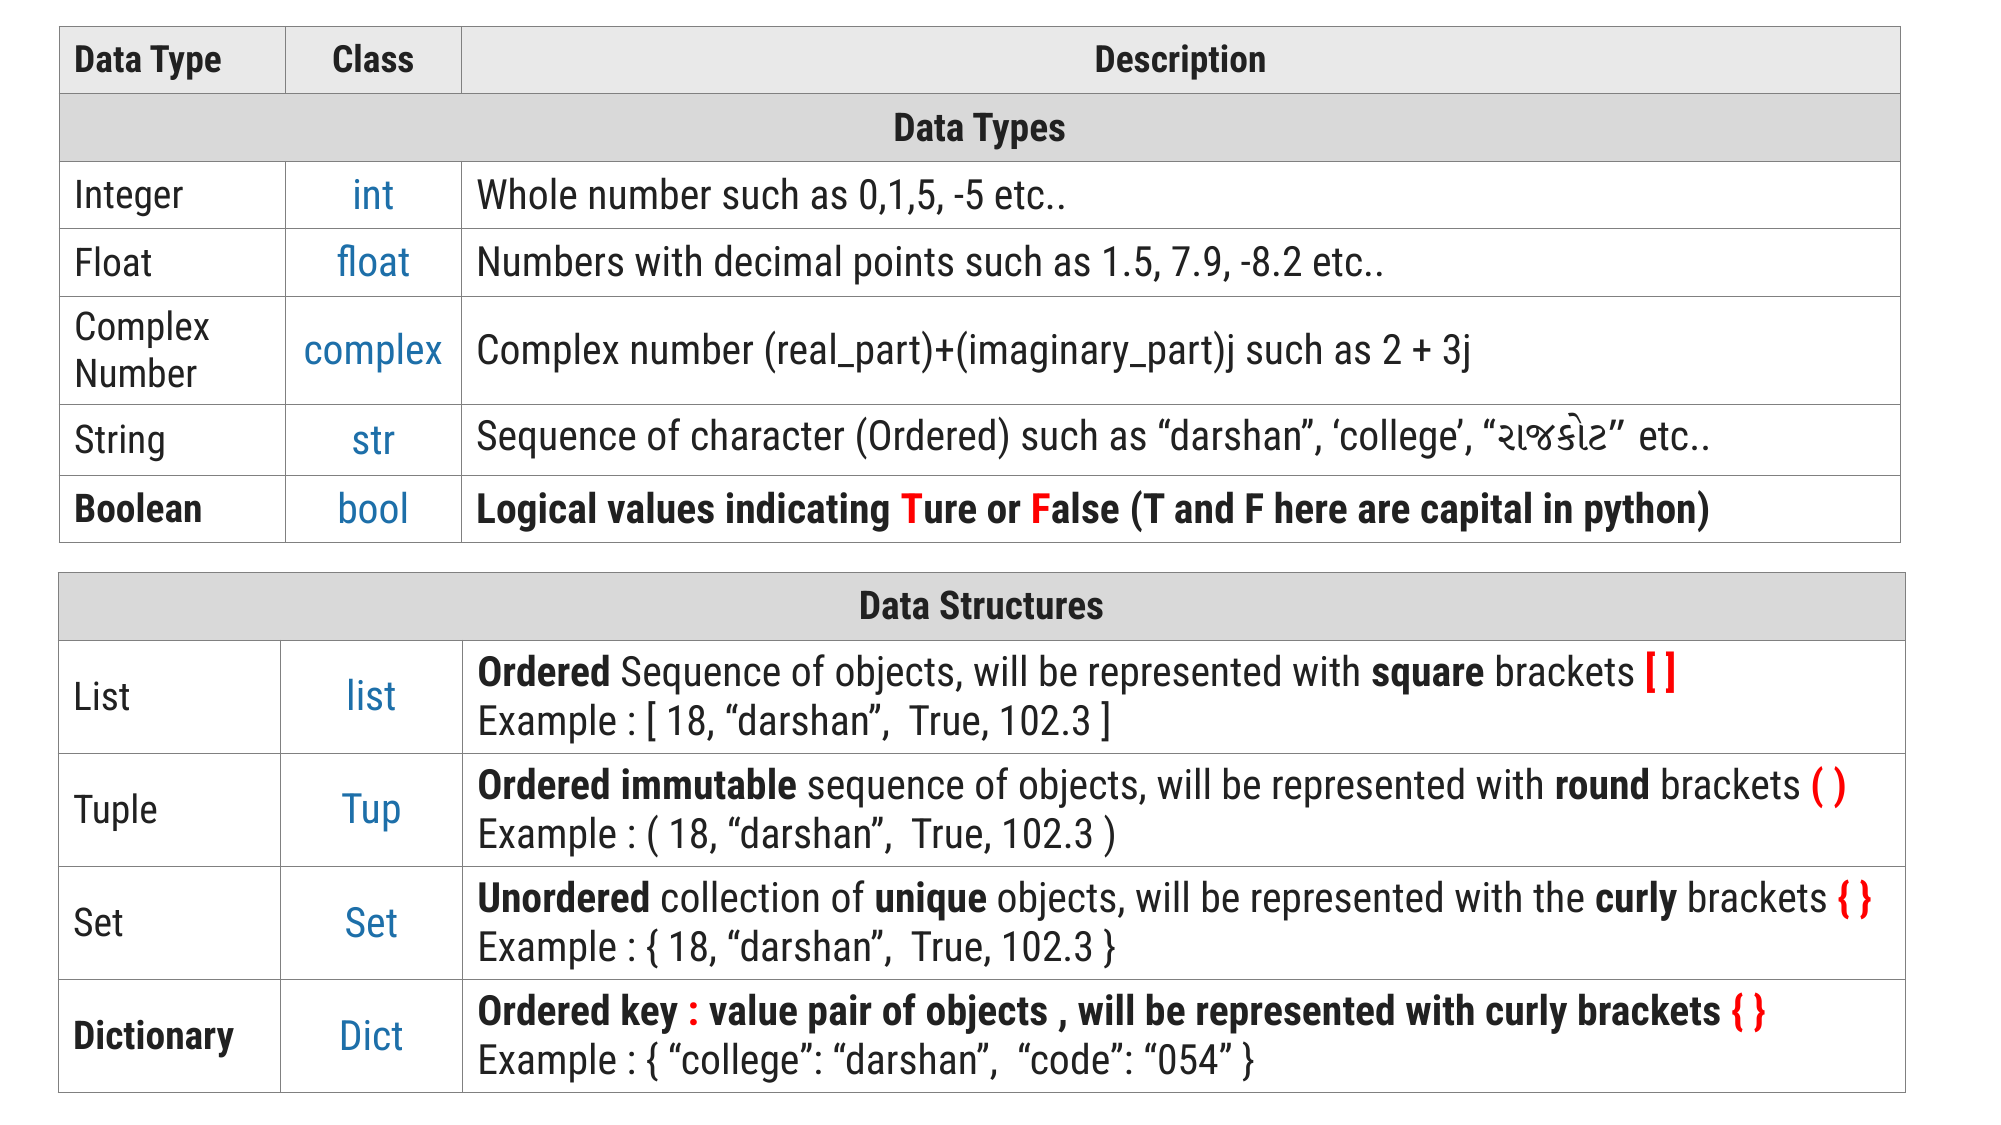

| Data Type | Class | Description |
| --- | --- | --- |
| Data Types |  |  |
| Integer | int | Whole number such as 0,1,5, -5 etc.. |
| Float | float | Numbers with decimal points such as 1.5, 7.9, -8.2 etc.. |
| Complex Number | complex | Complex number (real\_part)+(imaginary\_part)j such as 2 + 3j |
| String | str | Sequence of character (Ordered) such as “darshan”, ‘college’, “રાજકોટ” etc.. |
| Boolean | bool | Logical values indicating Ture or False (T and F here are capital in python) |
| Data Structures |  |  |
| --- | --- | --- |
| List | list | Ordered Sequence of objects, will be represented with square brackets [ ] Example : [ 18, “darshan”, True, 102.3 ] |
| Tuple | Tup | Ordered immutable sequence of objects, will be represented with round brackets ( ) Example : ( 18, “darshan”, True, 102.3 ) |
| Set | Set | Unordered collection of unique objects, will be represented with the curly brackets { } Example : { 18, “darshan”, True, 102.3 } |
| Dictionary | Dict | Ordered key : value pair of objects , will be represented with curly brackets { } Example : { “college”: “darshan”, “code”: “054” } |